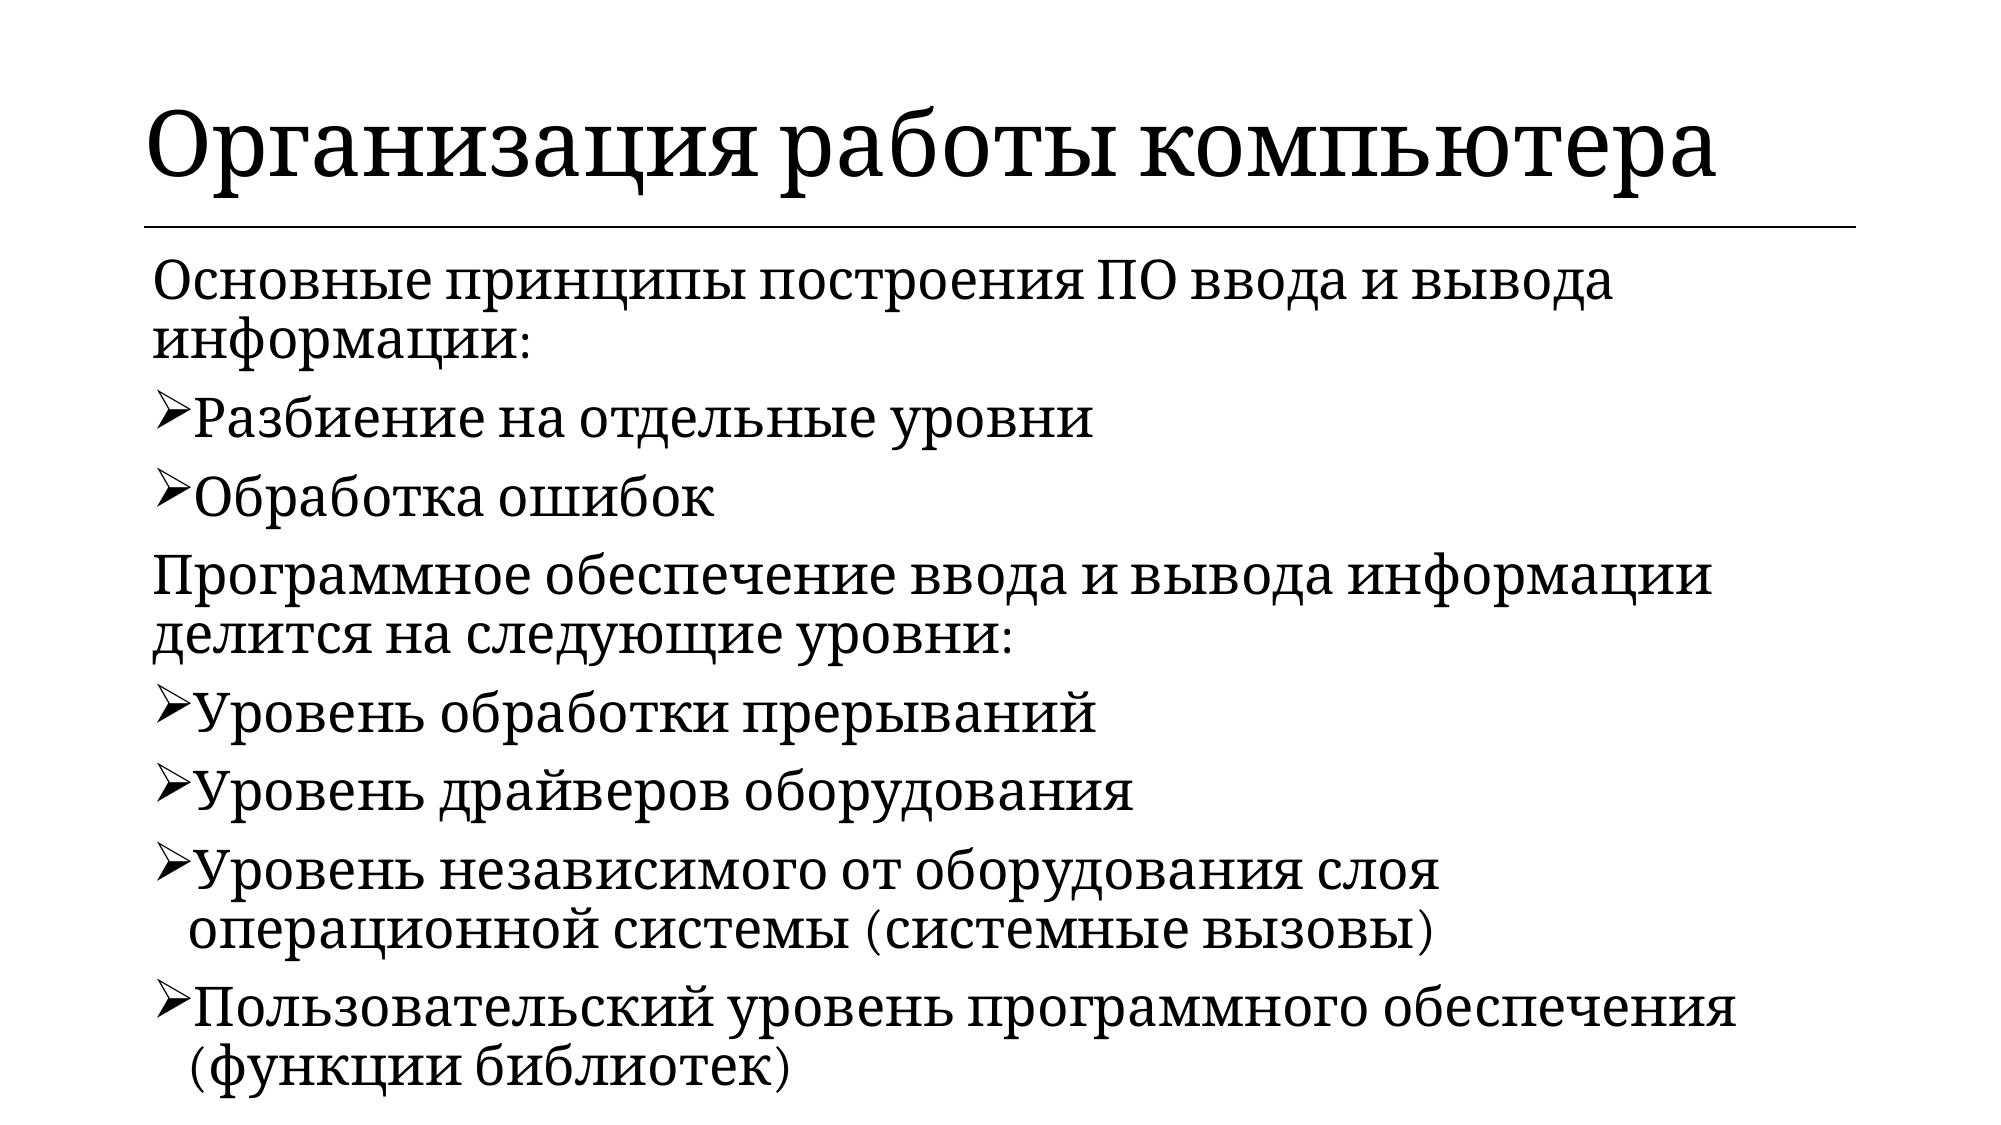

| Организация работы компьютера |
| --- |
Основные принципы построения ПО ввода и вывода информации:
Разбиение на отдельные уровни
Обработка ошибок
Программное обеспечение ввода и вывода информации делится на следующие уровни:
Уровень обработки прерываний
Уровень драйверов оборудования
Уровень независимого от оборудования слоя операционной системы (системные вызовы)
Пользовательский уровень программного обеспечения (функции библиотек)